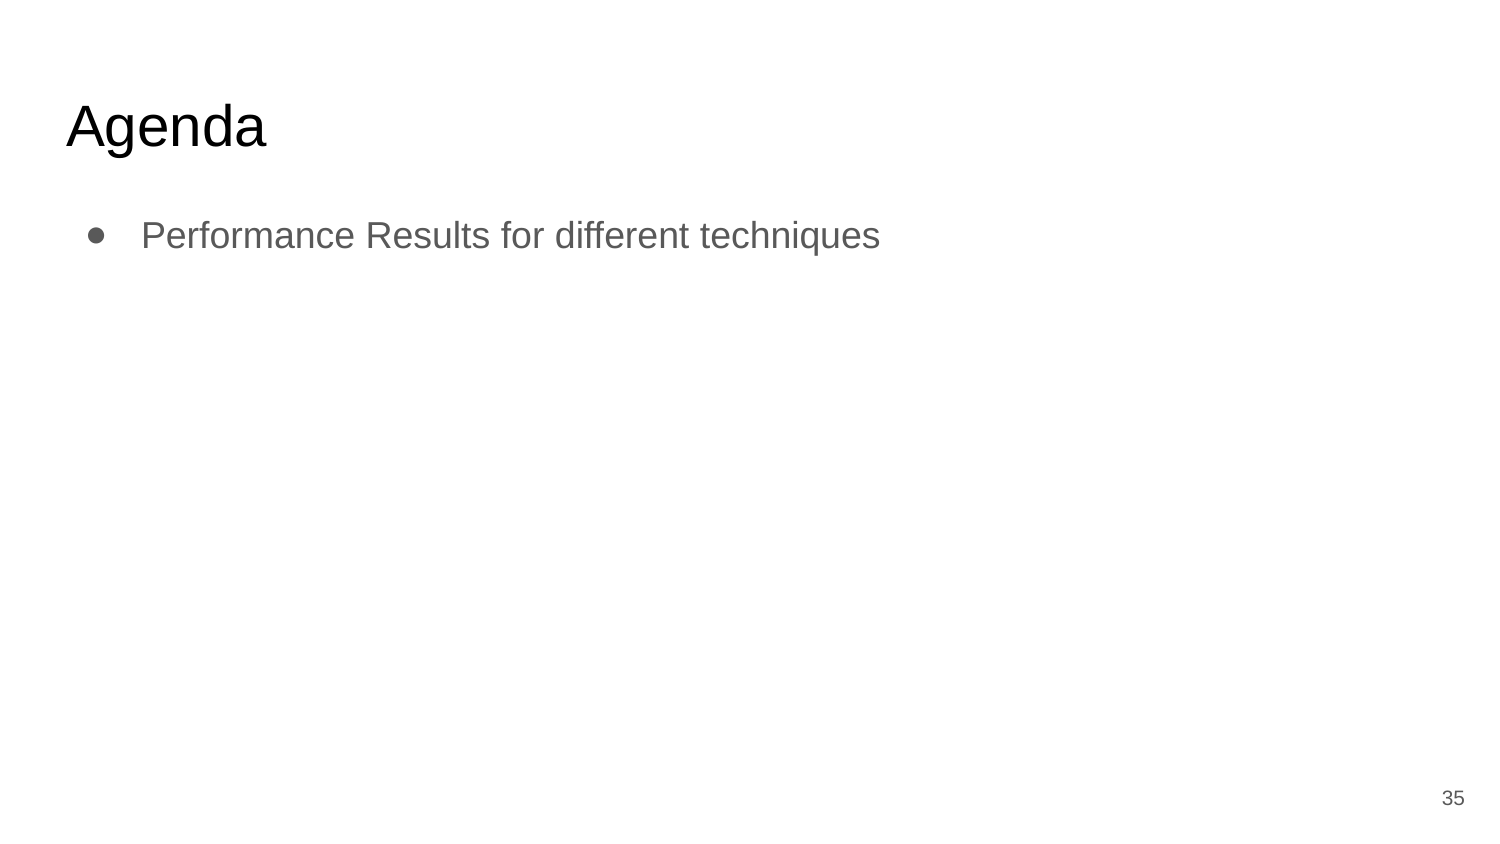

# Agenda
Performance Results for different techniques
35